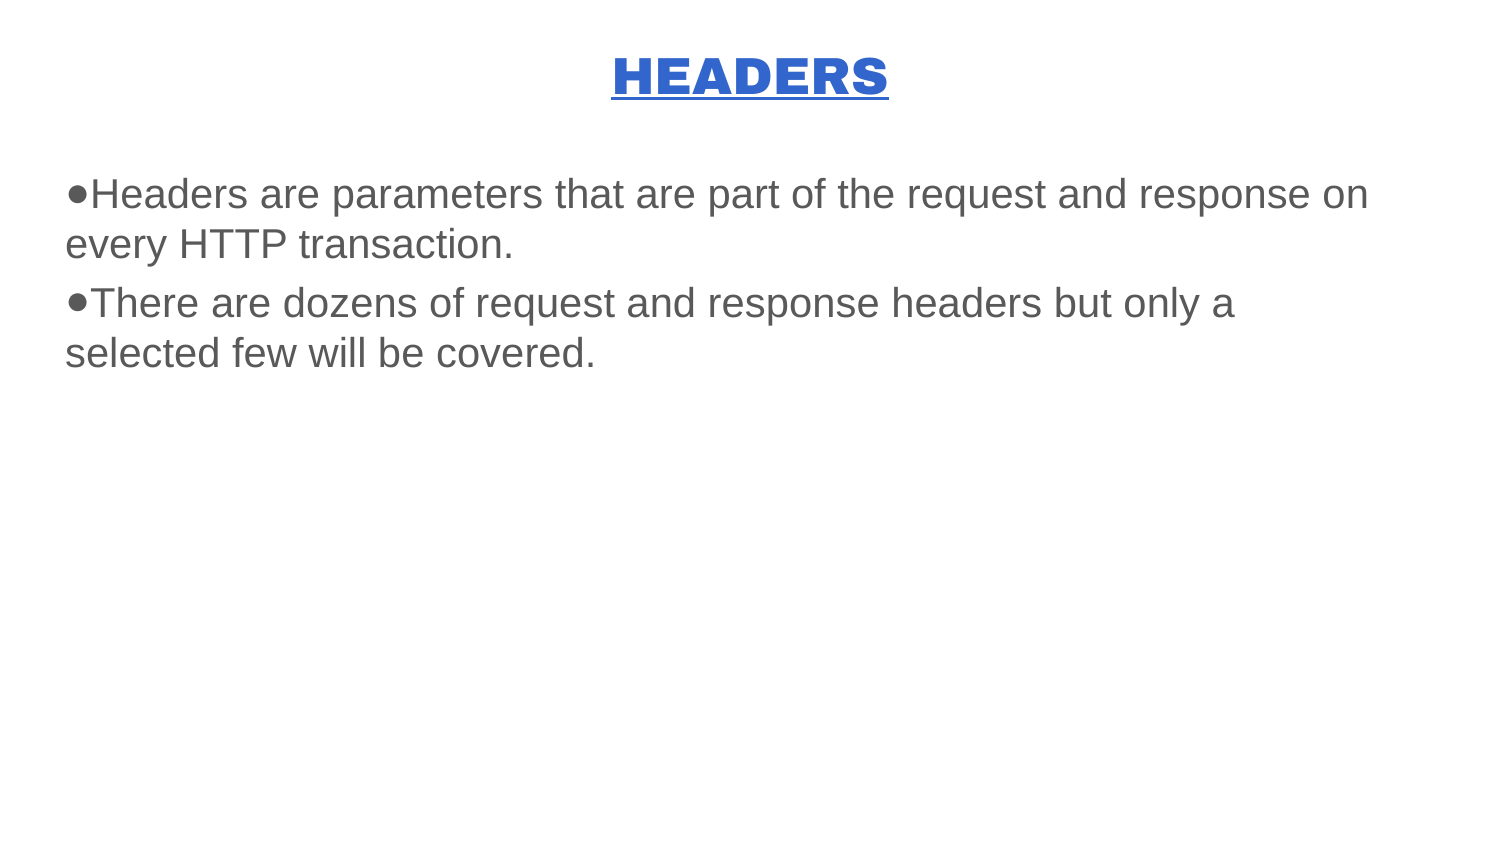

# HEADERS
Headers are parameters that are part of the request and response on every HTTP transaction.
There are dozens of request and response headers but only a selected few will be covered.